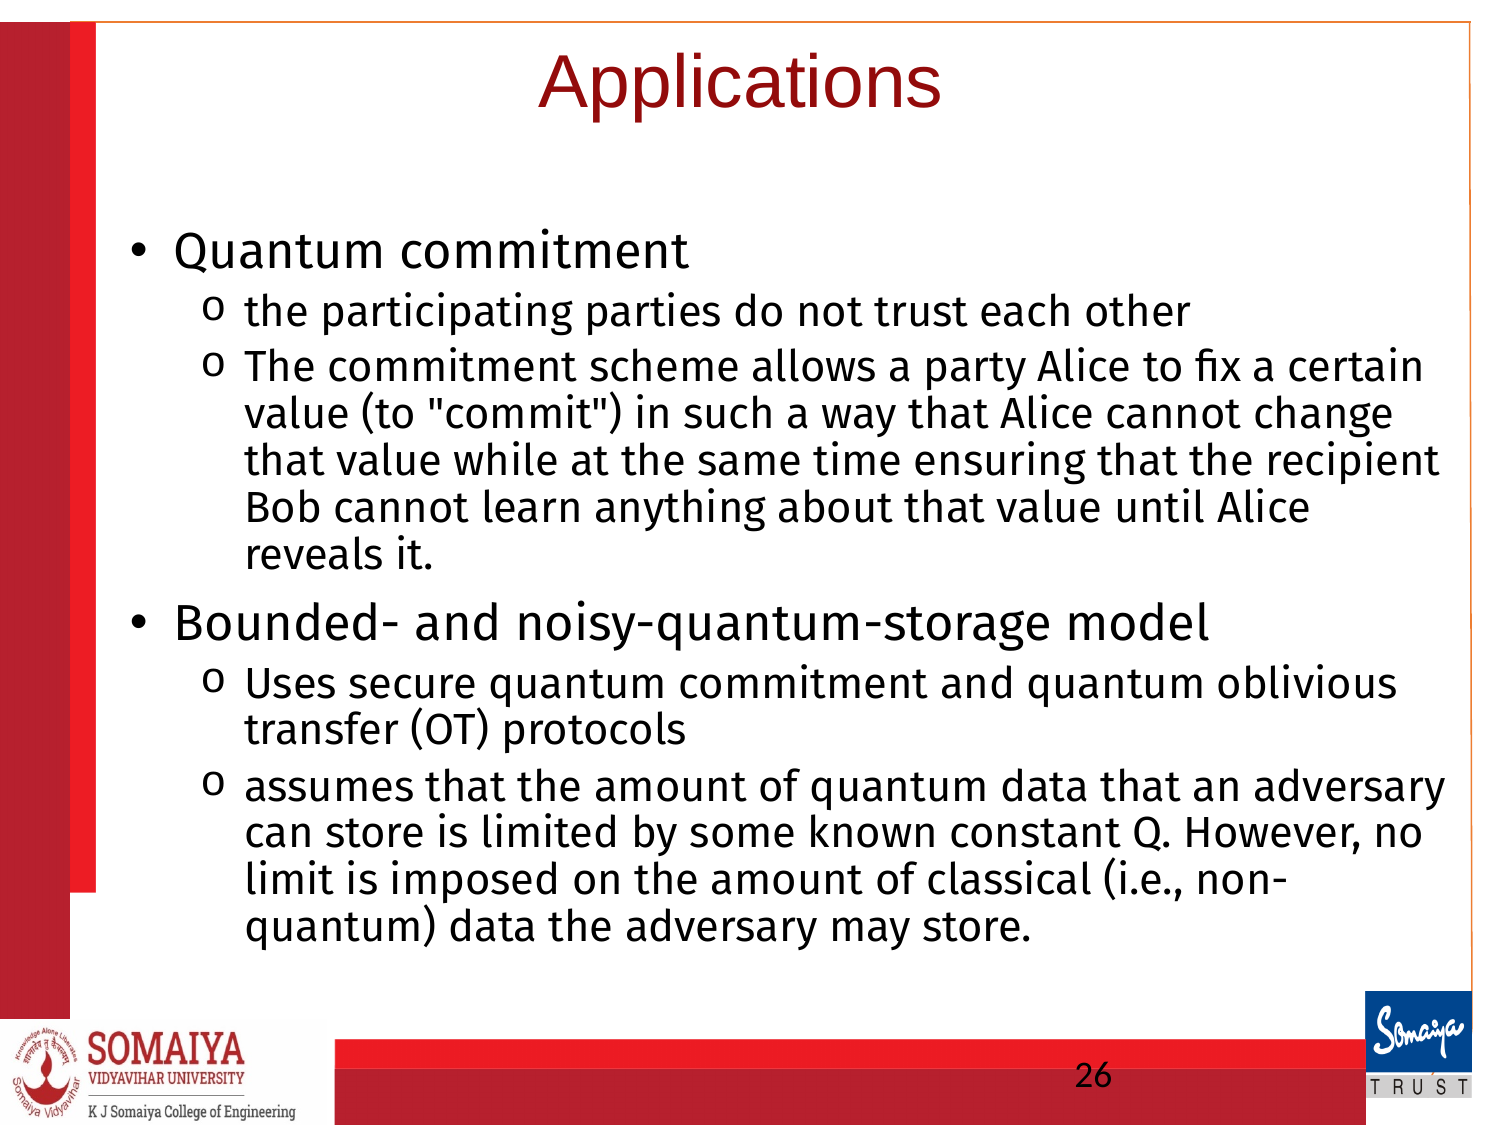

# Applications
Quantum commitment
the participating parties do not trust each other
The commitment scheme allows a party Alice to fix a certain value (to "commit") in such a way that Alice cannot change that value while at the same time ensuring that the recipient Bob cannot learn anything about that value until Alice reveals it.
Bounded- and noisy-quantum-storage model
Uses secure quantum commitment and quantum oblivious transfer (OT) protocols
assumes that the amount of quantum data that an adversary can store is limited by some known constant Q. However, no limit is imposed on the amount of classical (i.e., non-quantum) data the adversary may store.

26